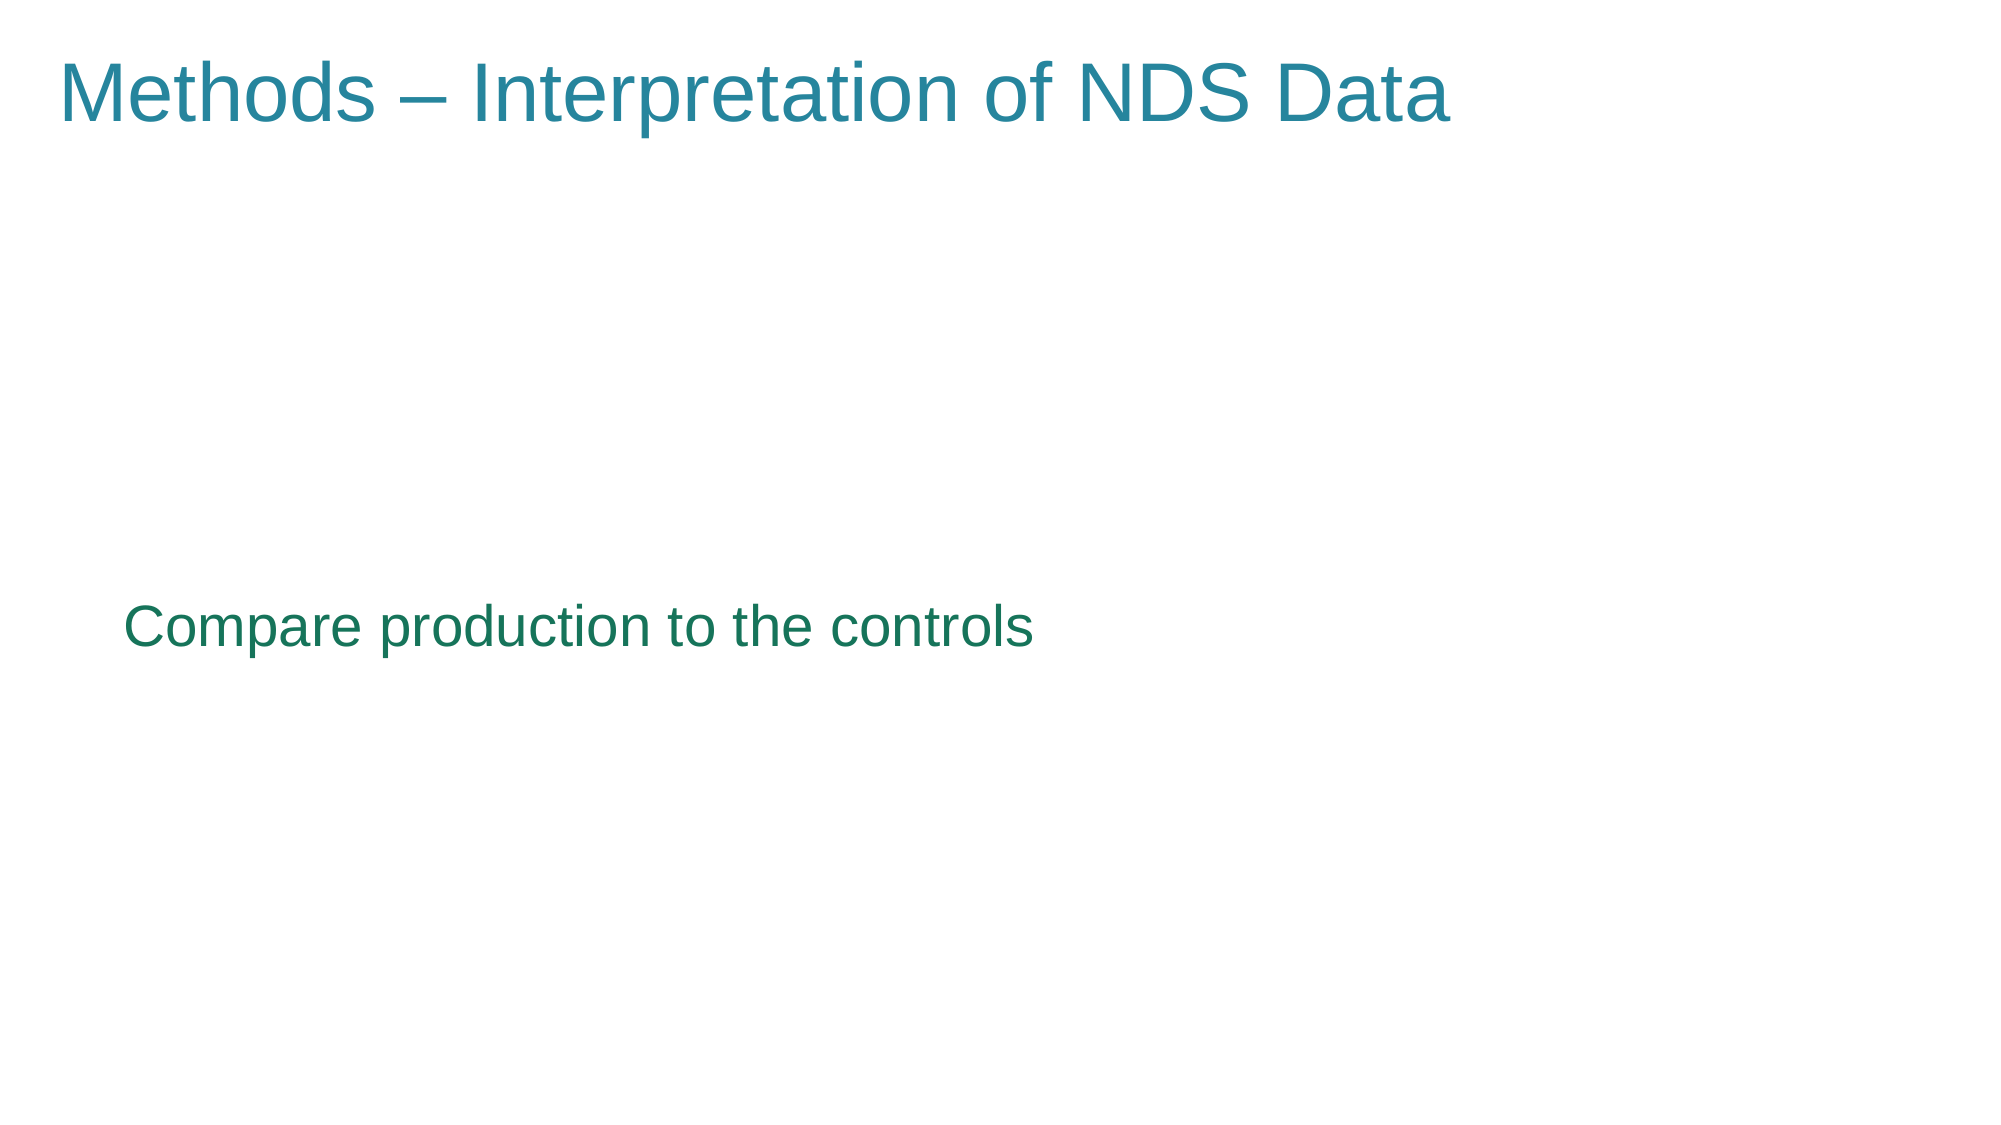

Methods – Interpretation of NDS Data
Compare production to the controls